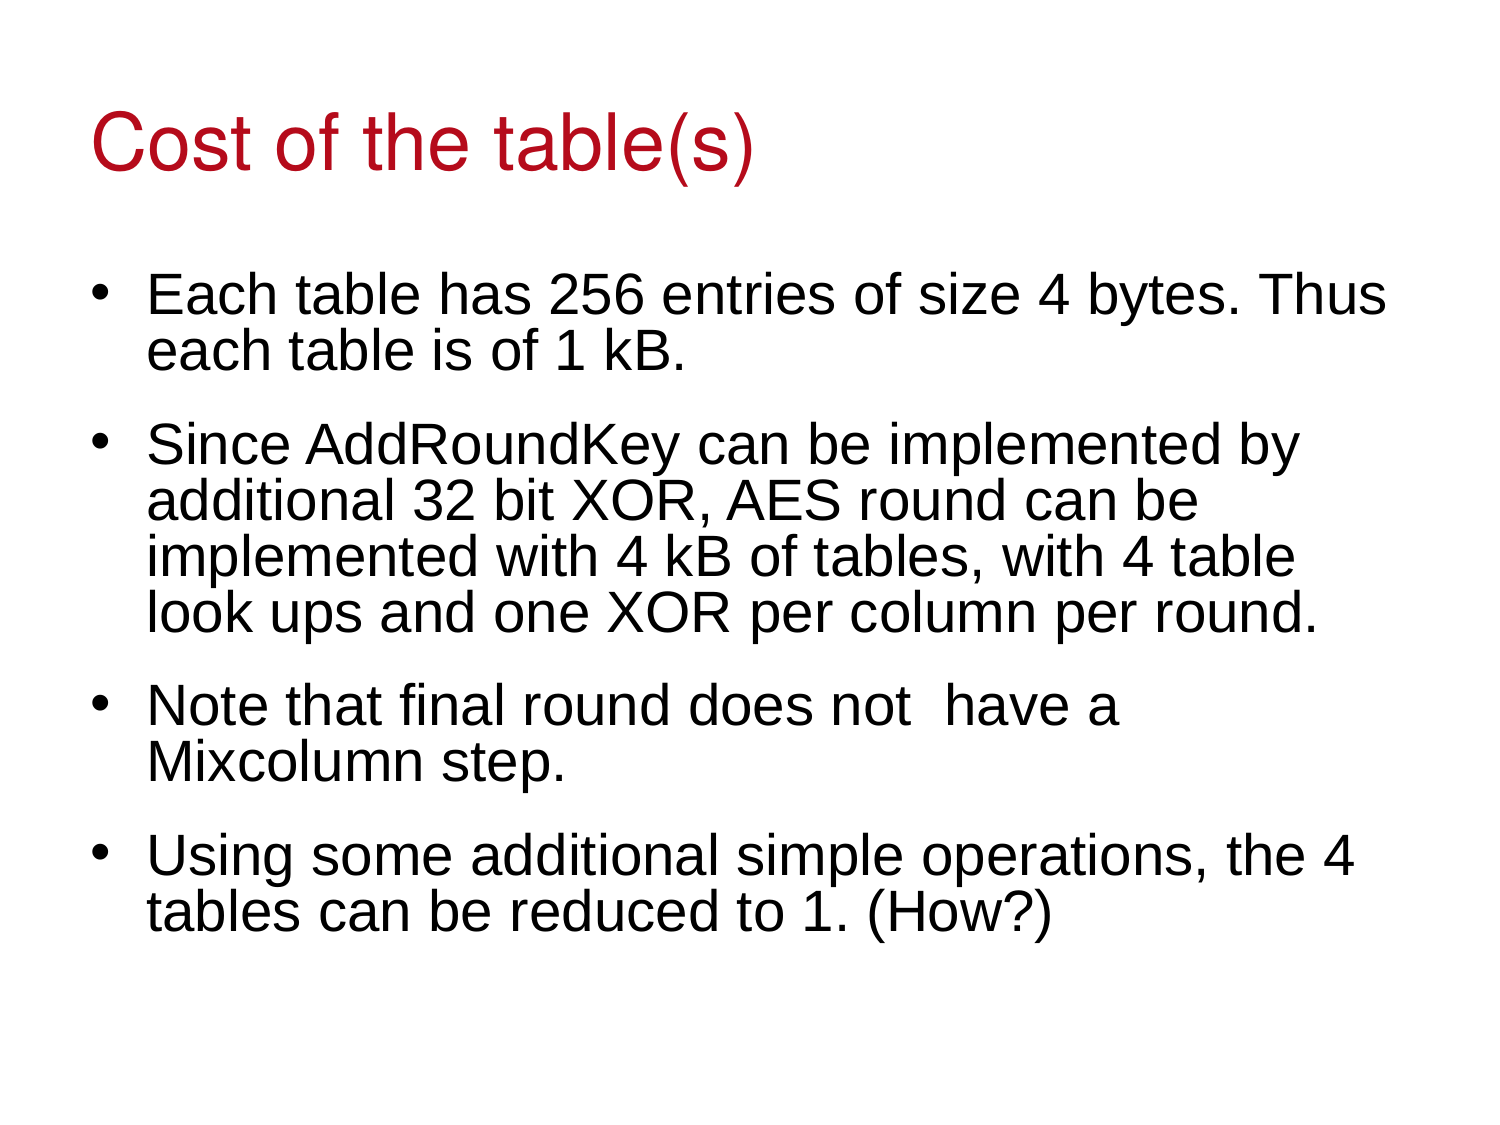

# Cost of the table(s)
Each table has 256 entries of size 4 bytes. Thus each table is of 1 kB.
Since AddRoundKey can be implemented by additional 32 bit XOR, AES round can be implemented with 4 kB of tables, with 4 table look ups and one XOR per column per round.
Note that final round does not  have a Mixcolumn step.
Using some additional simple operations, the 4 tables can be reduced to 1. (How?)